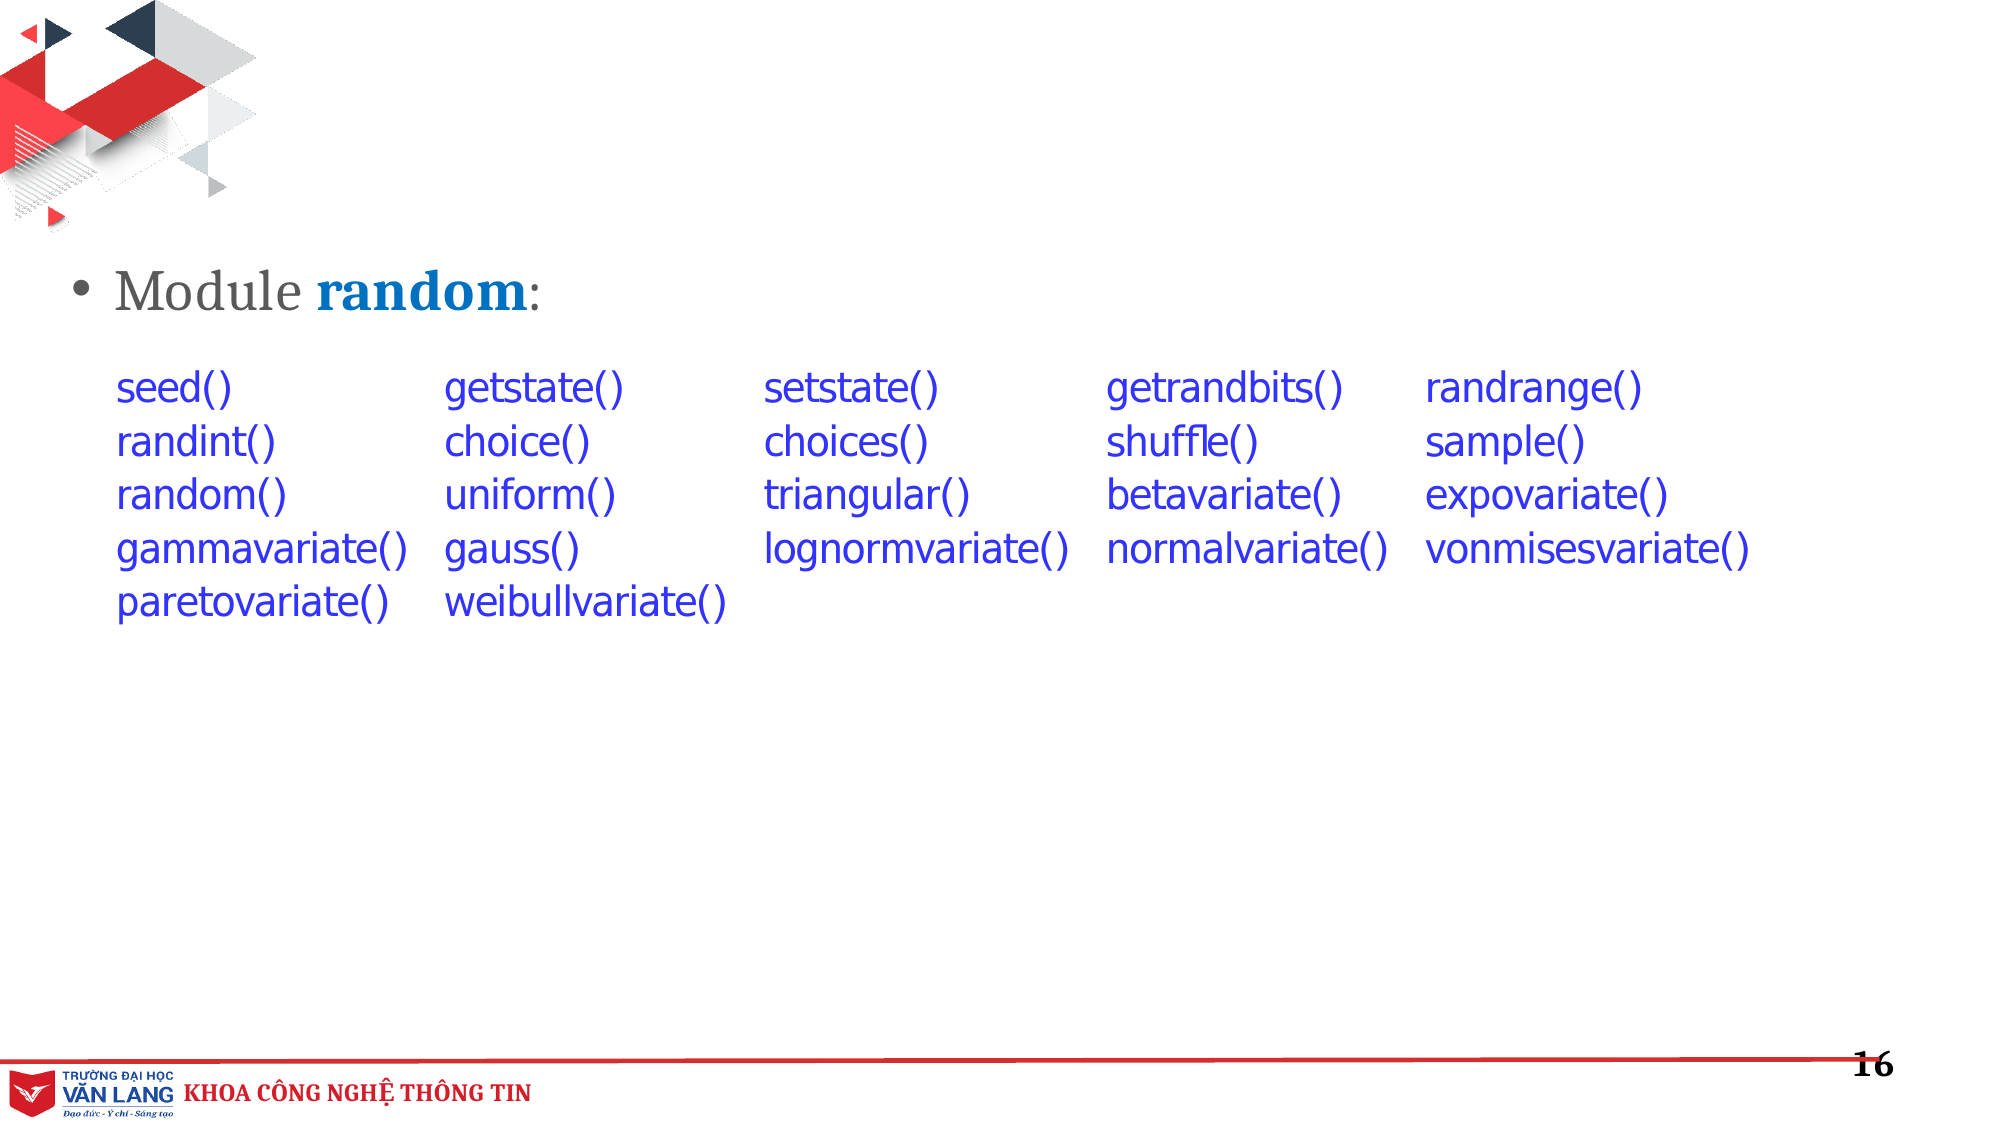

Module random:

| seed() | getstate() | setstate() | getrandbits() | randrange() |
| --- | --- | --- | --- | --- |
| randint() | choice() | choices() | shuffle() | sample() |
| random() | uniform() | triangular() | betavariate() | expovariate() |
| gammavariate() | gauss() | lognormvariate() | normalvariate() | vonmisesvariate() |
| paretovariate() | weibullvariate() |  |  |  |